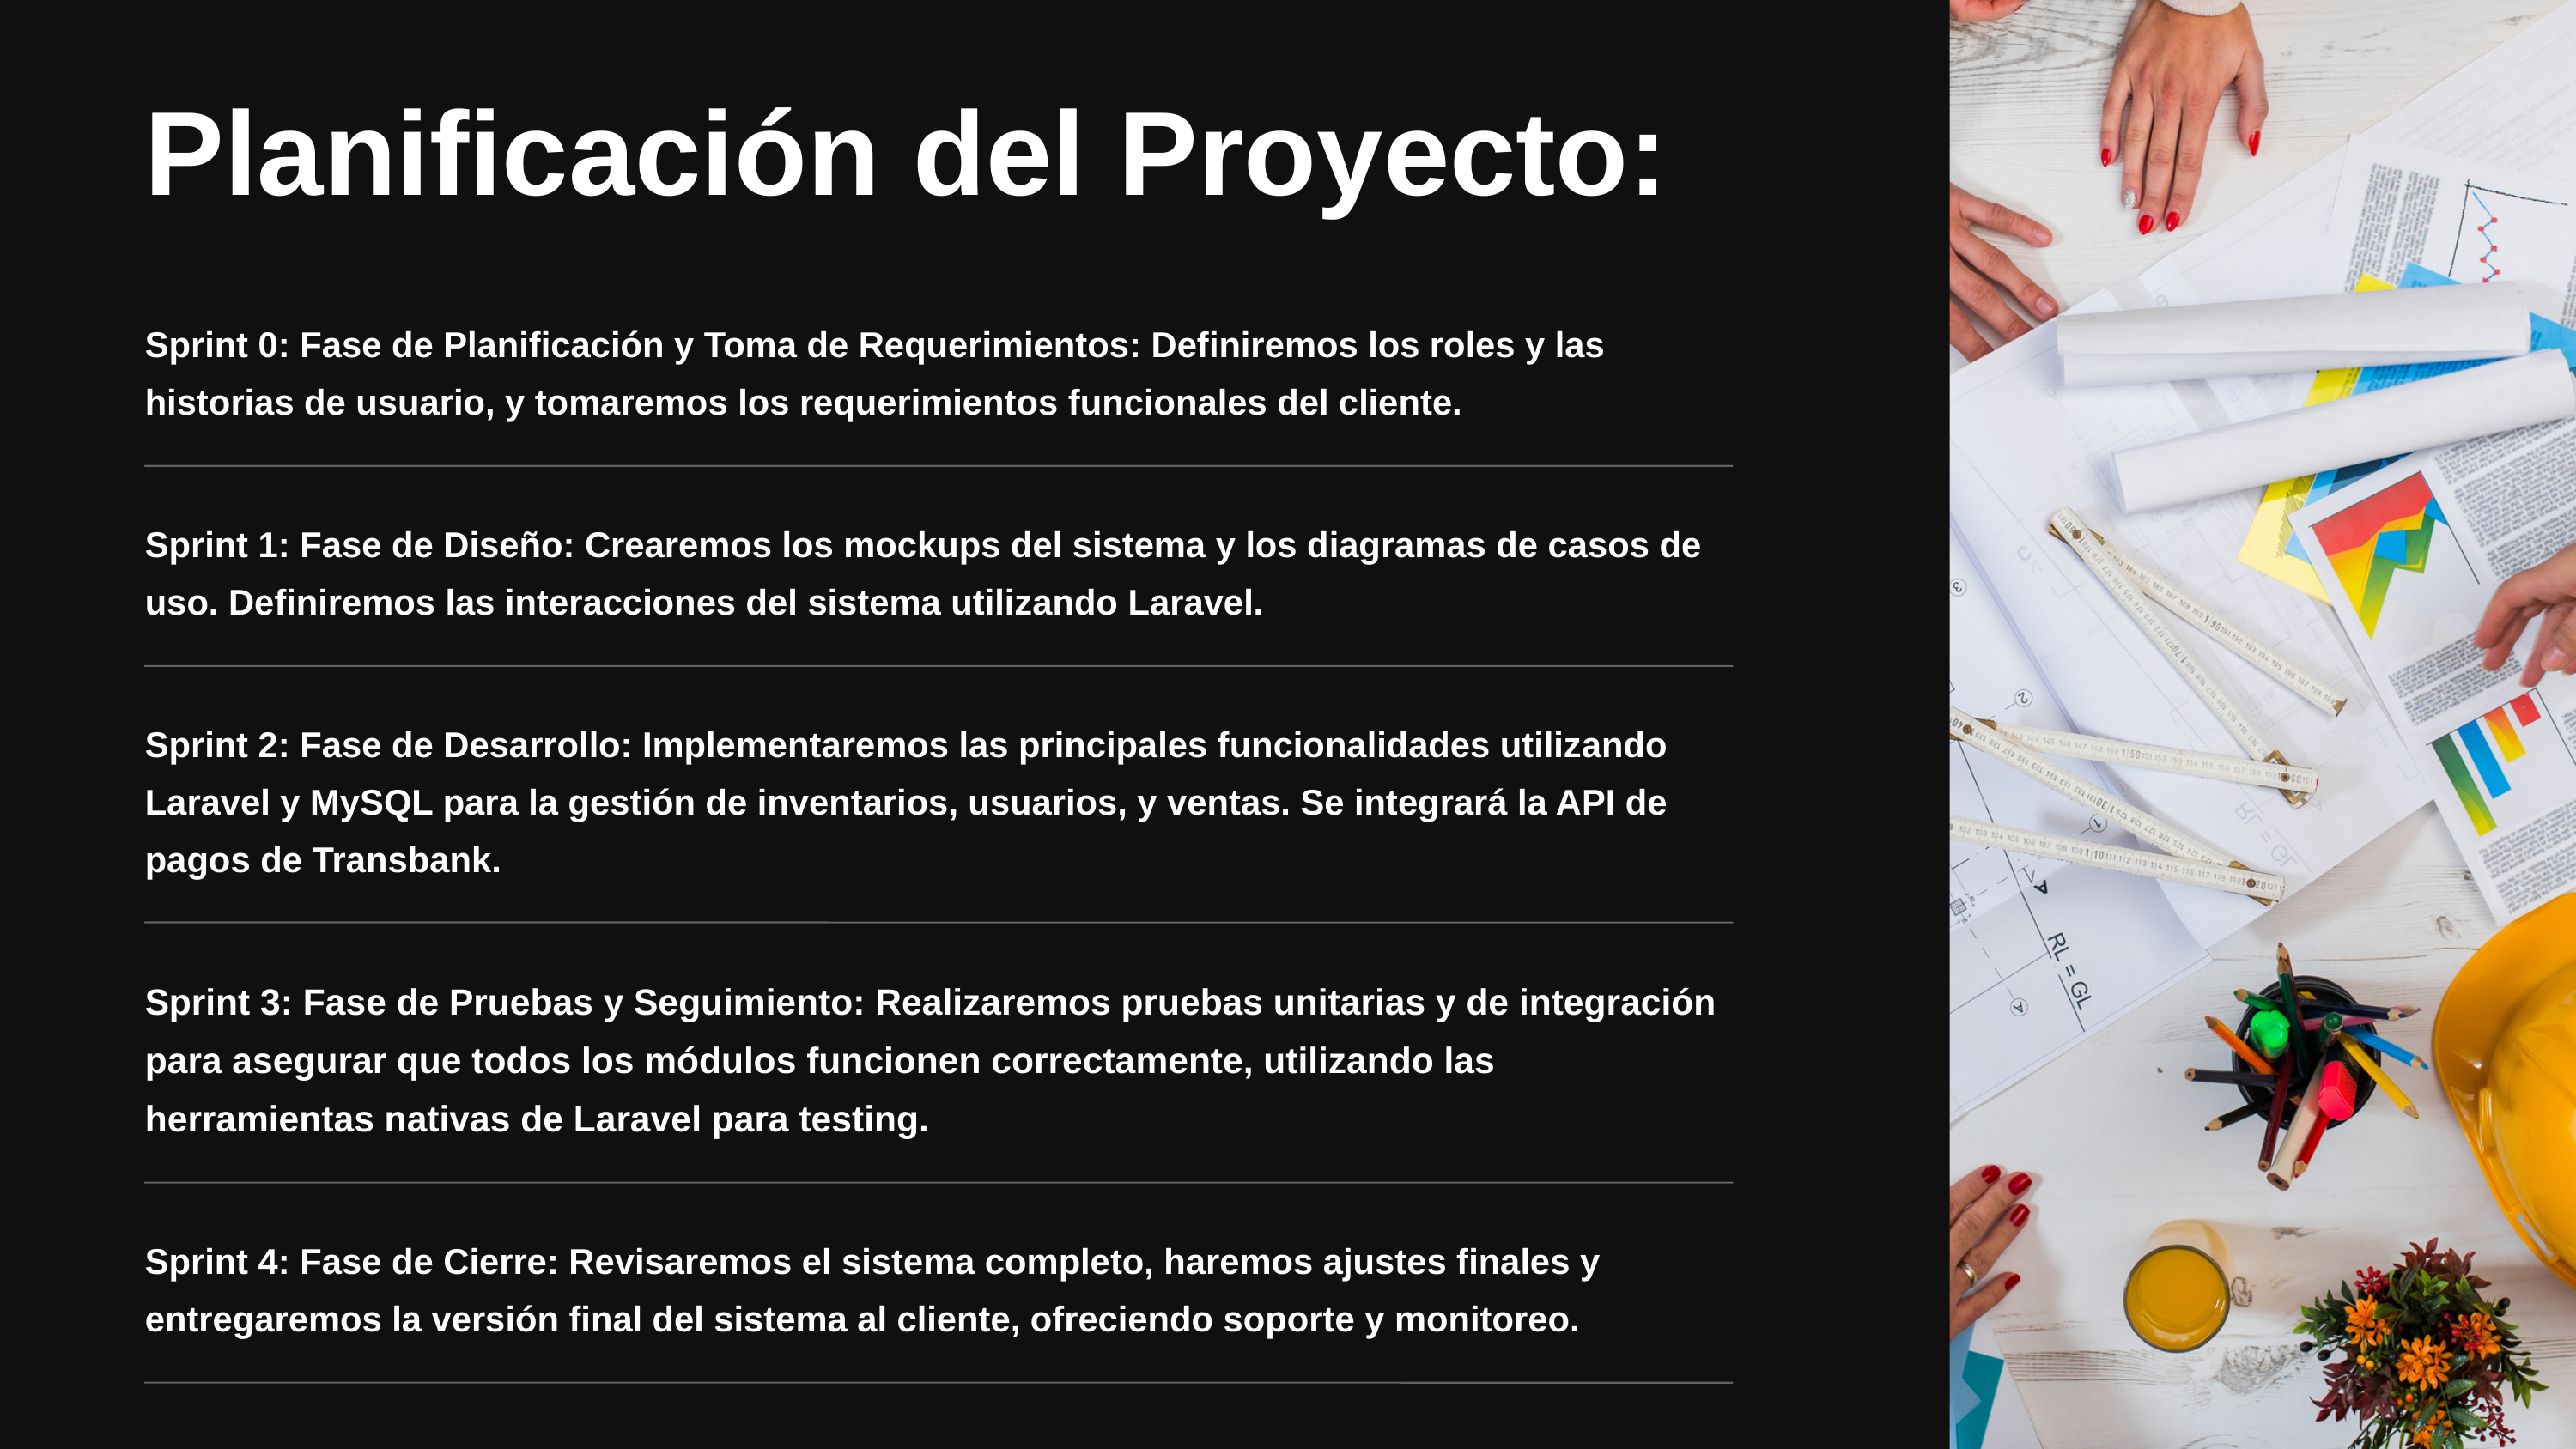

Planificación del Proyecto:
Sprint 0: Fase de Planificación y Toma de Requerimientos: Definiremos los roles y las historias de usuario, y tomaremos los requerimientos funcionales del cliente.

Sprint 1: Fase de Diseño: Crearemos los mockups del sistema y los diagramas de casos de uso. Definiremos las interacciones del sistema utilizando Laravel.

Sprint 2: Fase de Desarrollo: Implementaremos las principales funcionalidades utilizando Laravel y MySQL para la gestión de inventarios, usuarios, y ventas. Se integrará la API de pagos de Transbank.

Sprint 3: Fase de Pruebas y Seguimiento: Realizaremos pruebas unitarias y de integración para asegurar que todos los módulos funcionen correctamente, utilizando las herramientas nativas de Laravel para testing.

Sprint 4: Fase de Cierre: Revisaremos el sistema completo, haremos ajustes finales y entregaremos la versión final del sistema al cliente, ofreciendo soporte y monitoreo.